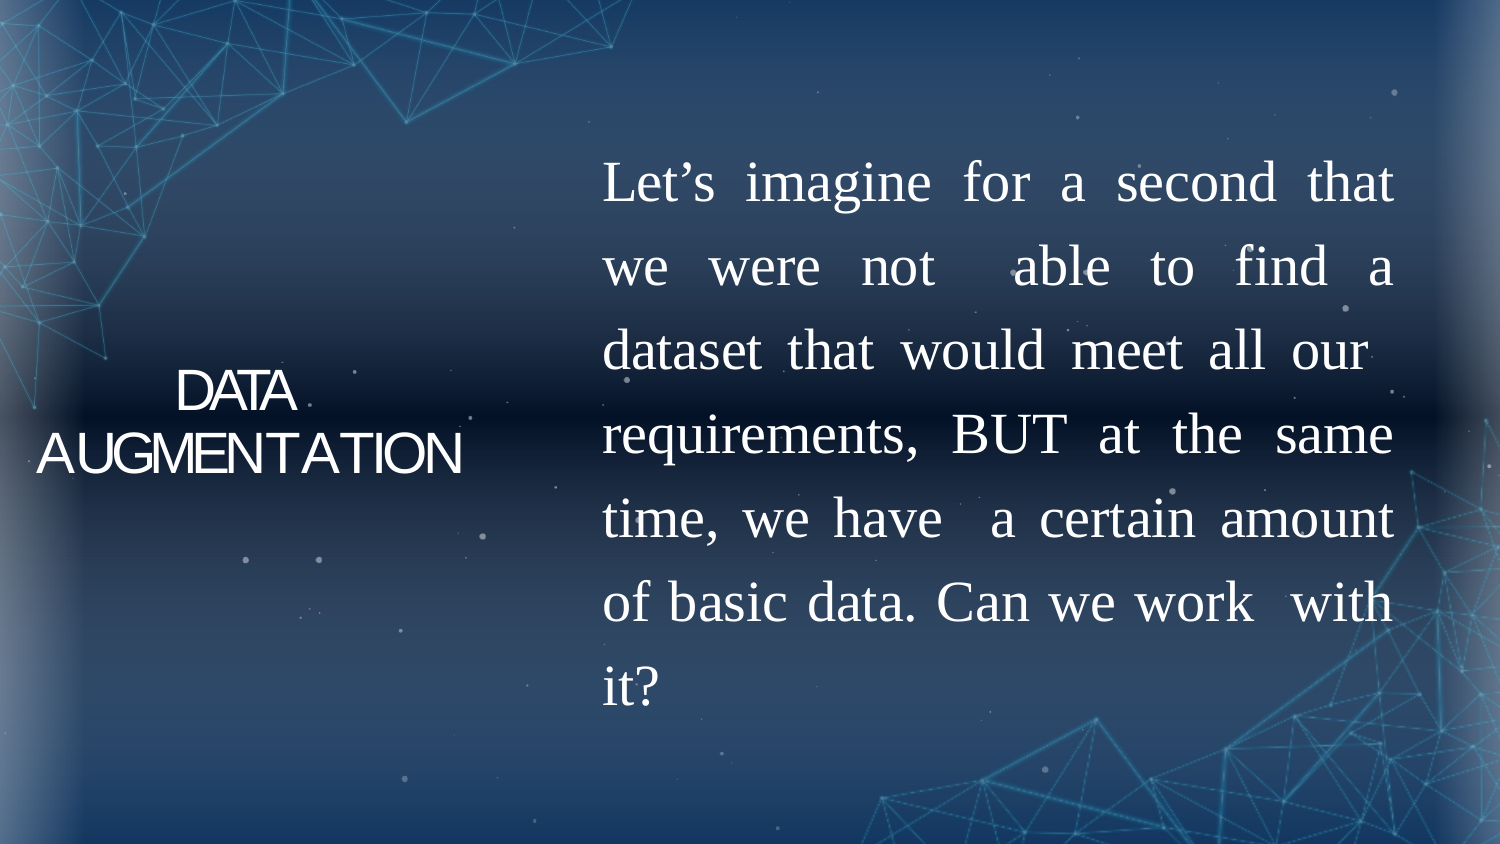

# Let’s imagine for a second that we were not  able to find a dataset that would meet all our  requirements, BUT at the same time, we have  a certain amount of basic data. Can we work  with it?
DATA  AUGMENTATION